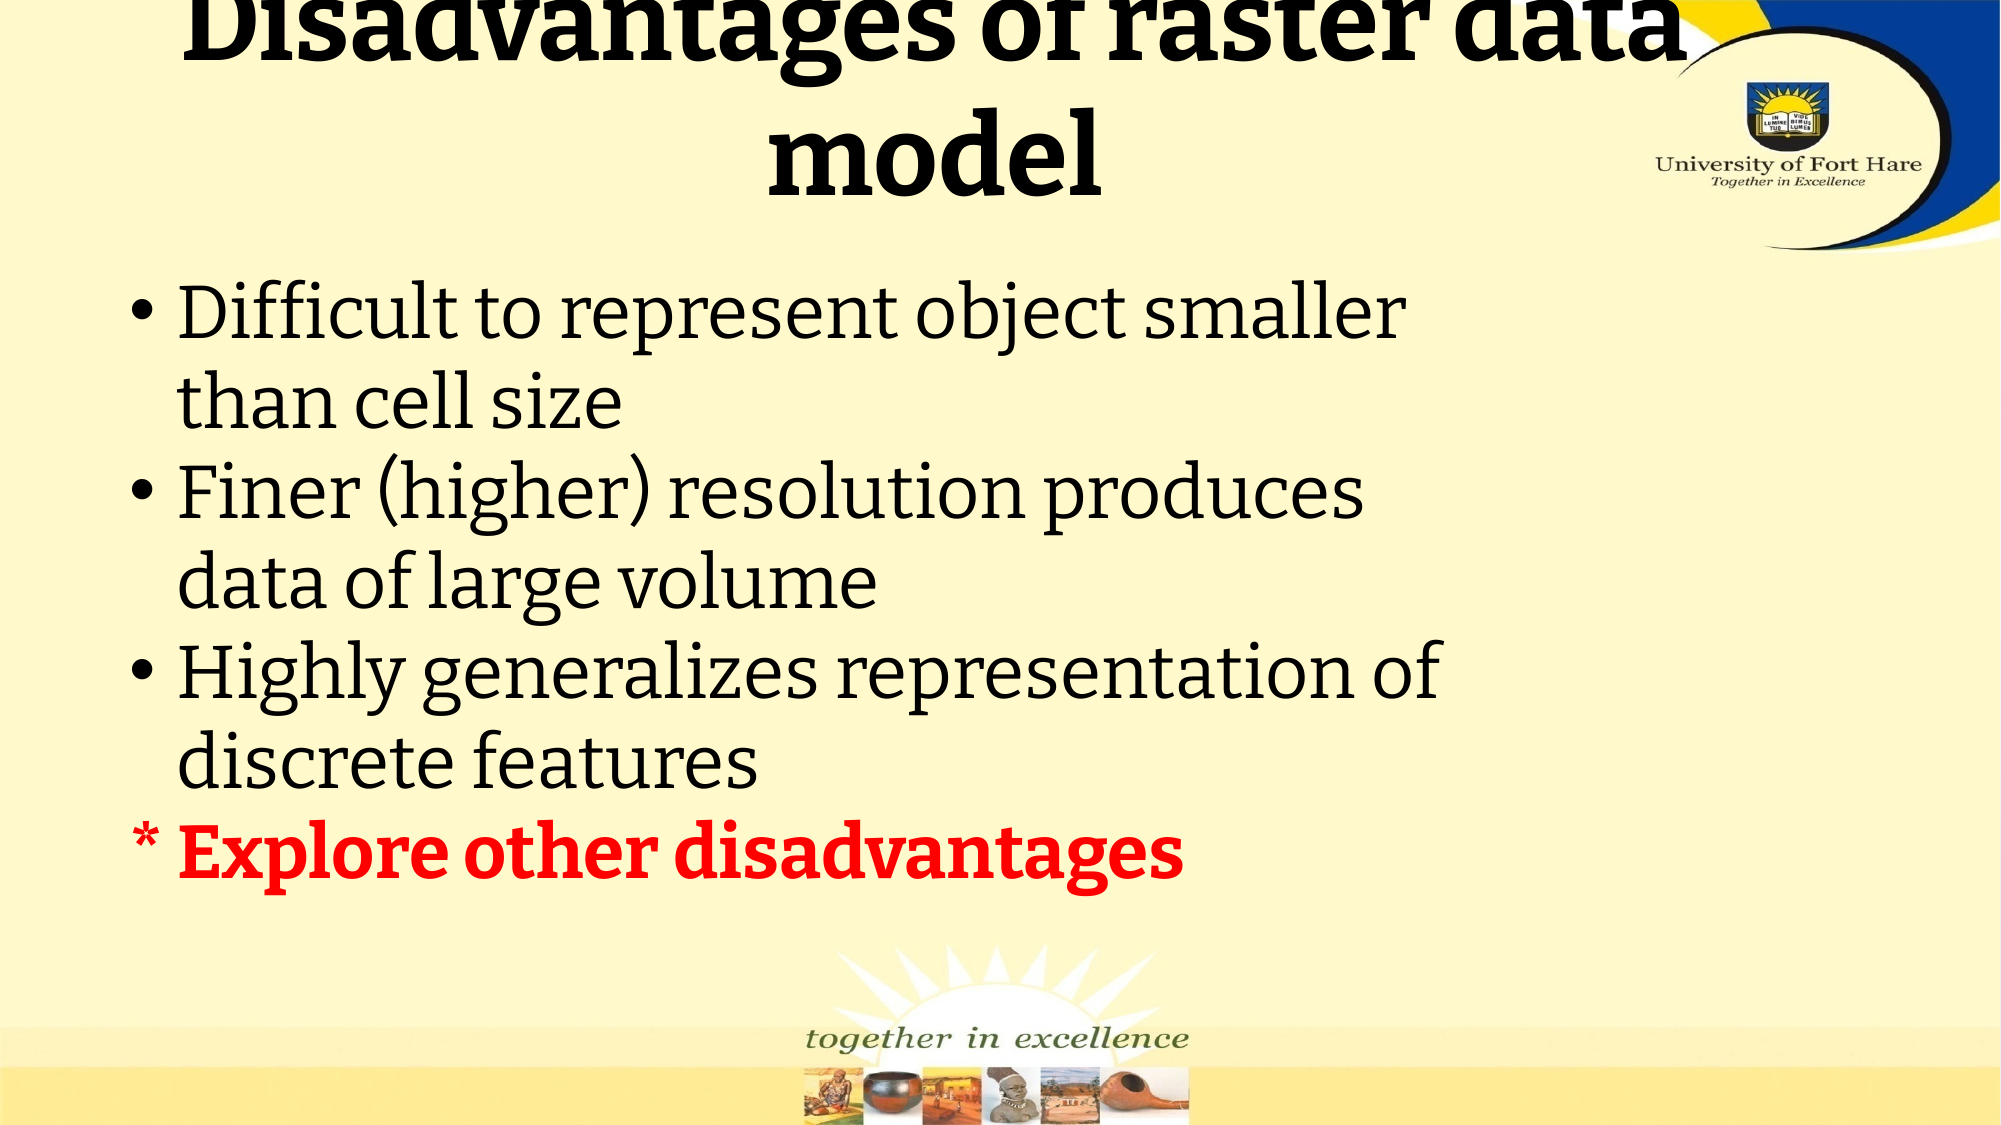

# Disadvantages of raster data model
Difficult to represent object smaller than cell size
Finer (higher) resolution produces data of large volume
Highly generalizes representation of discrete features
* Explore other disadvantages